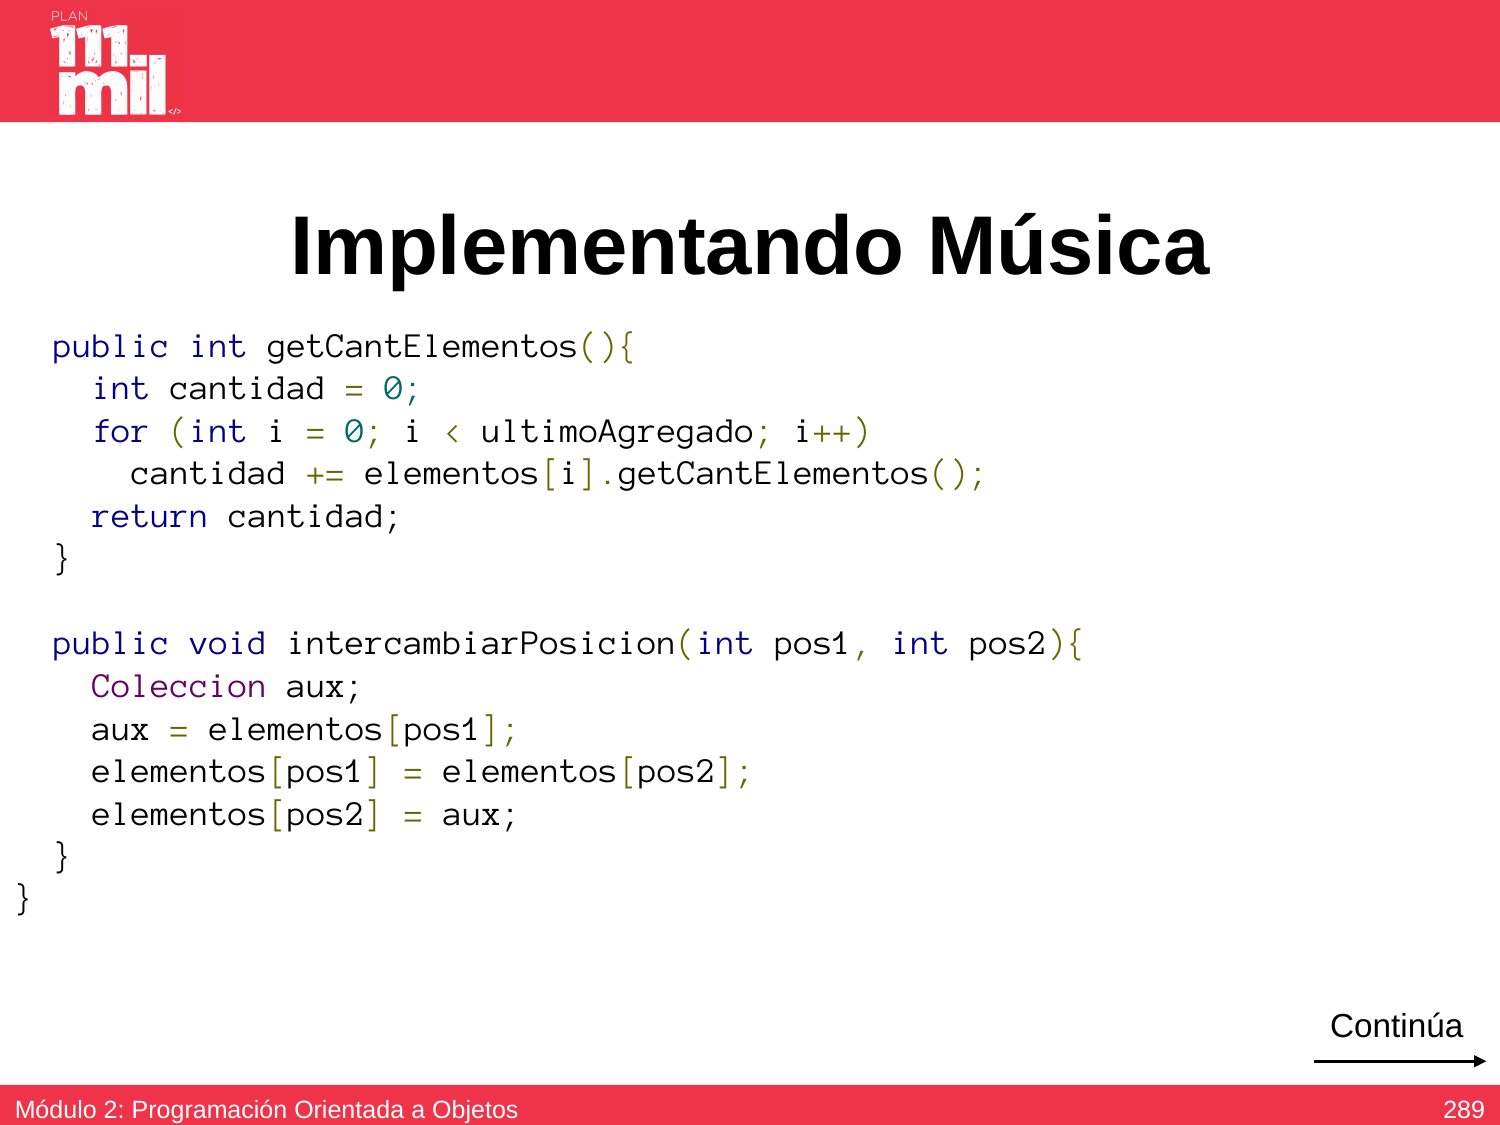

# Implementando Música
  public int getCantElementos(){
    int cantidad = 0;
    for (int i = 0; i < ultimoAgregado; i++)
      cantidad += elementos[i].getCantElementos();
    return cantidad;
  }

  public void intercambiarPosicion(int pos1, int pos2){
    Coleccion aux;
    aux = elementos[pos1];
    elementos[pos1] = elementos[pos2];
    elementos[pos2] = aux;
  }
}
Continúa
289
Módulo 2: Programación Orientada a Objetos